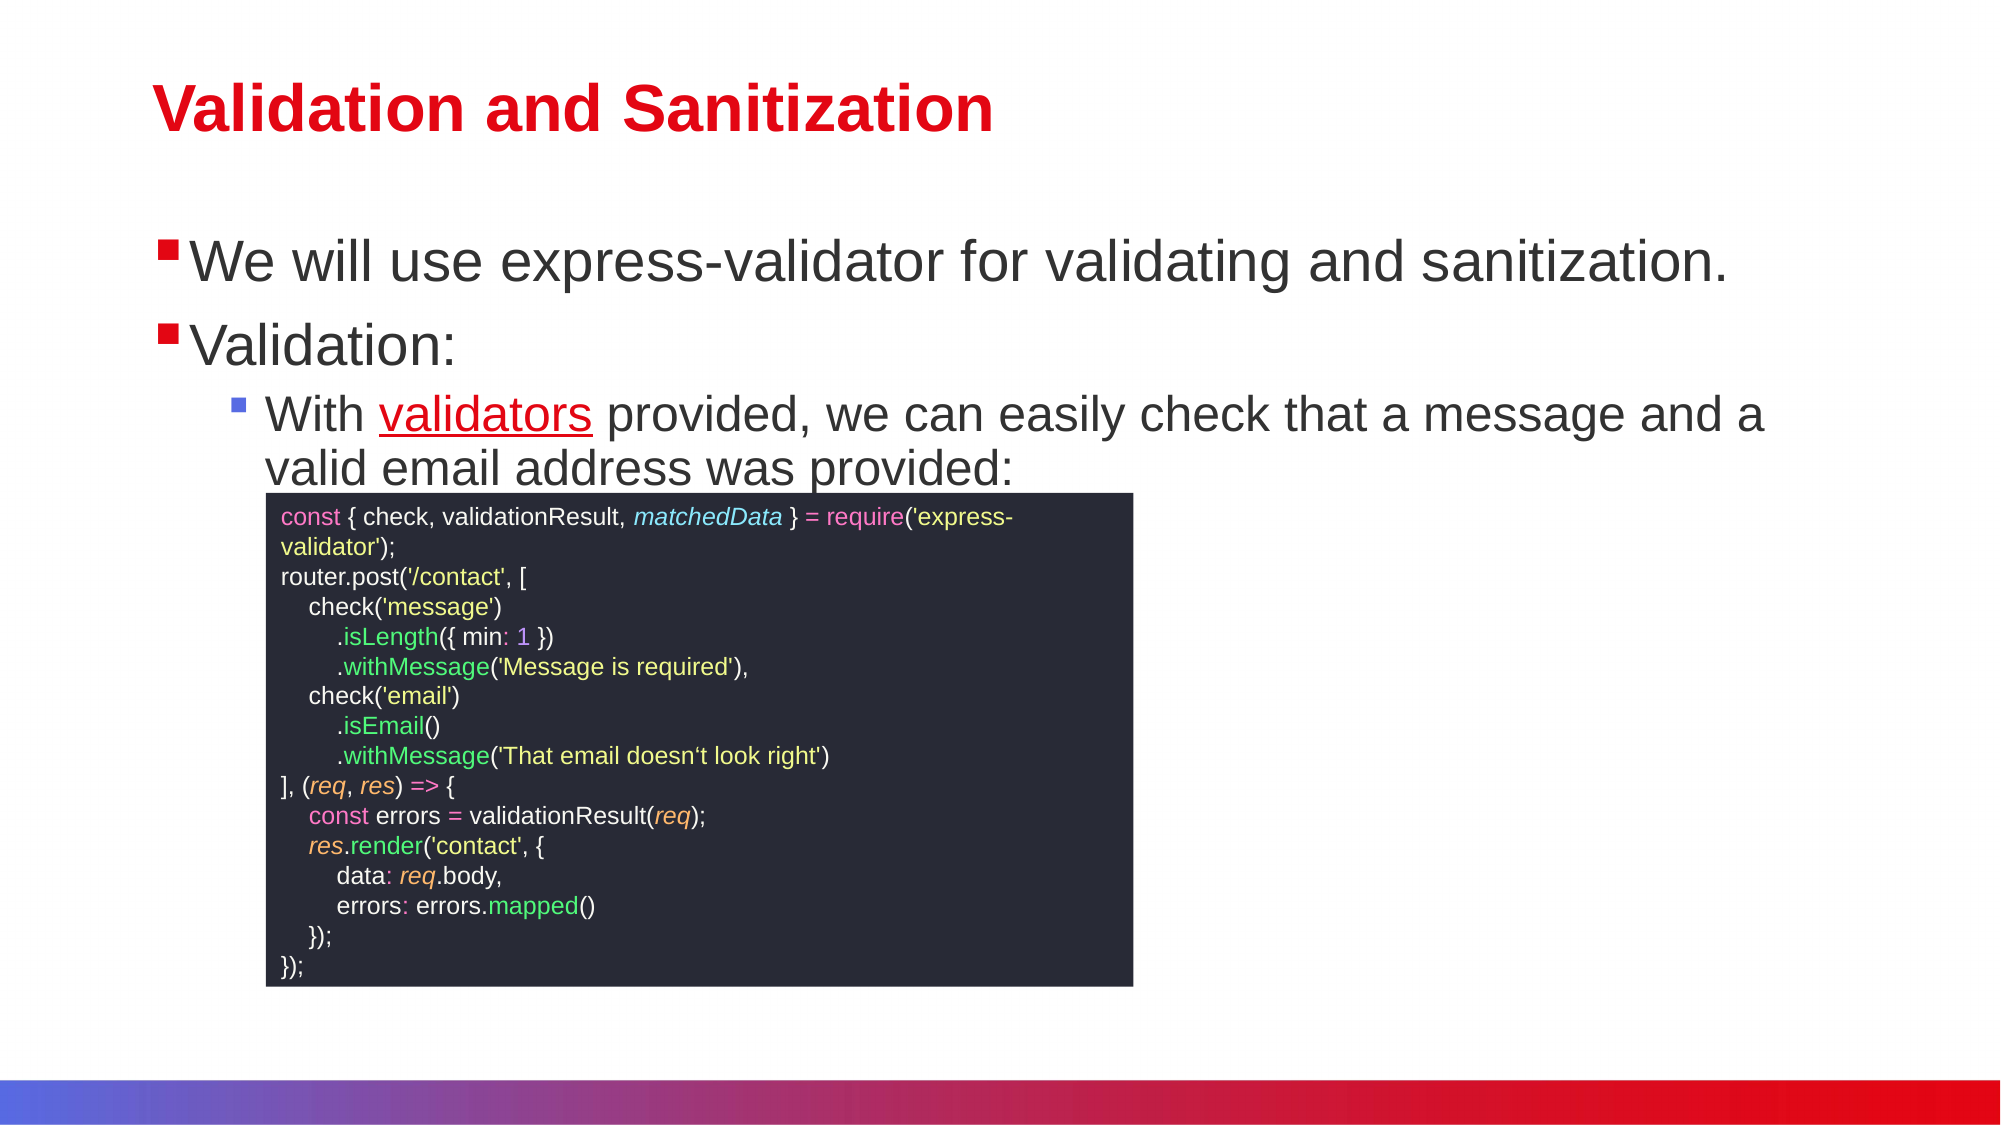

# Validation and Sanitization
We will use express-validator for validating and sanitization.
Validation:
With validators provided, we can easily check that a message and a valid email address was provided:
const { check, validationResult, matchedData } = require('express-validator');
router.post('/contact', [
    check('message')
        .isLength({ min: 1 })
        .withMessage('Message is required'),
    check('email')
        .isEmail()
        .withMessage('That email doesn‘t look right')
], (req, res) => {
    const errors = validationResult(req);
    res.render('contact', {
        data: req.body,
        errors: errors.mapped()
    });
});